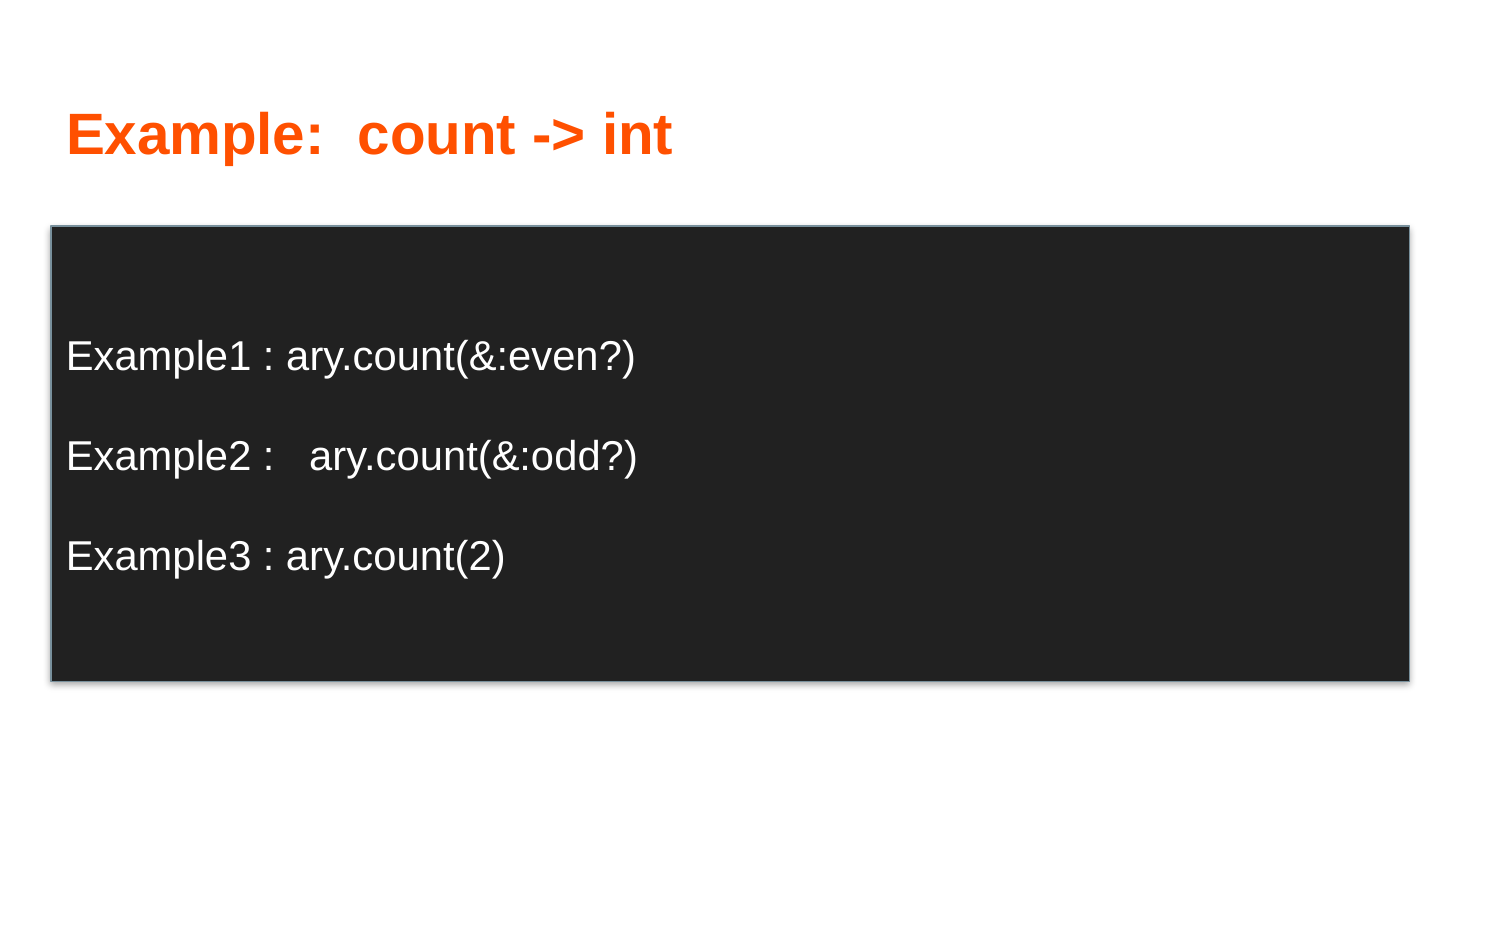

# Example:  count -> int
Example1 : ary.count(&:even?)

Example2 :   ary.count(&:odd?)

Example3 : ary.count(2)